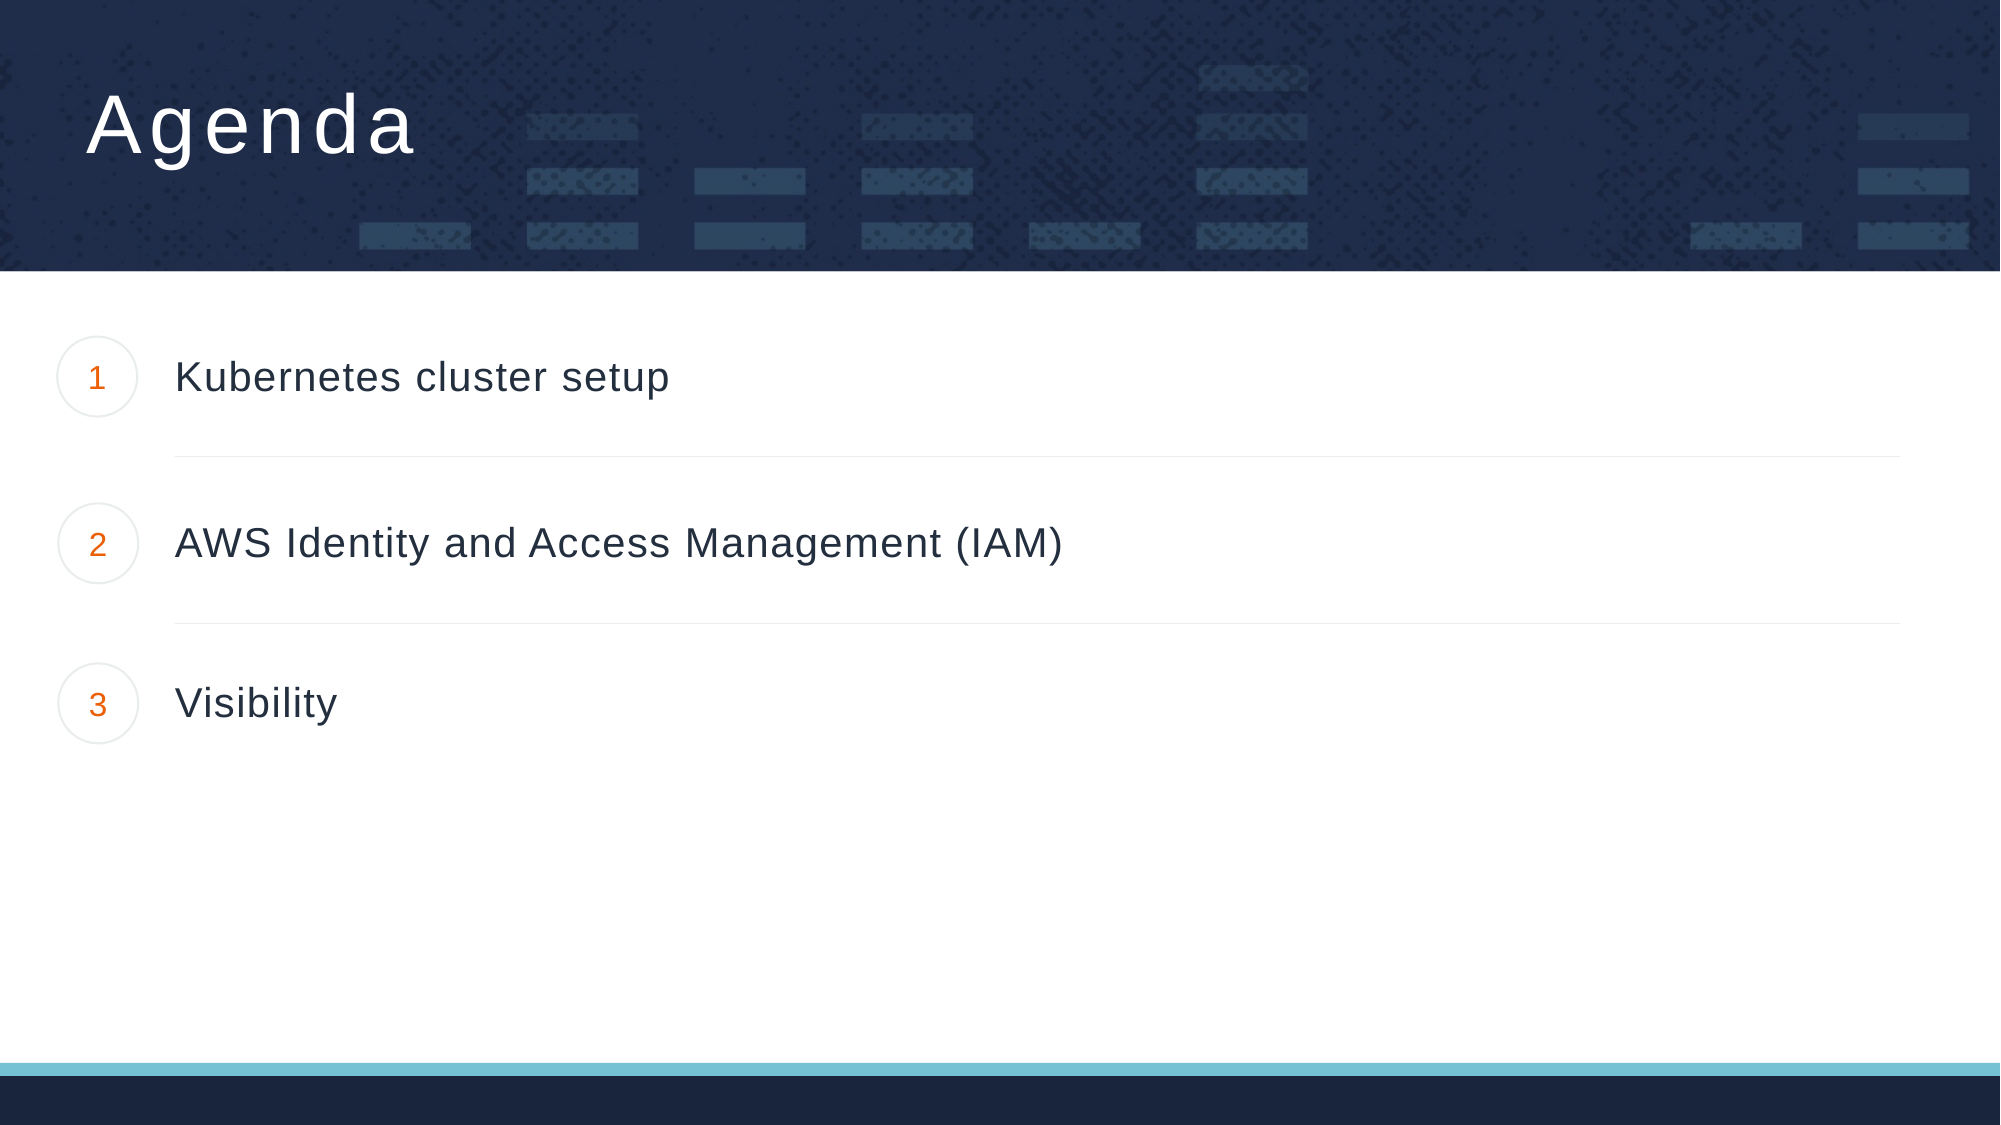

# Agenda
1
Kubernetes cluster setup
2
AWS Identity and Access Management (IAM)
3
Visibility